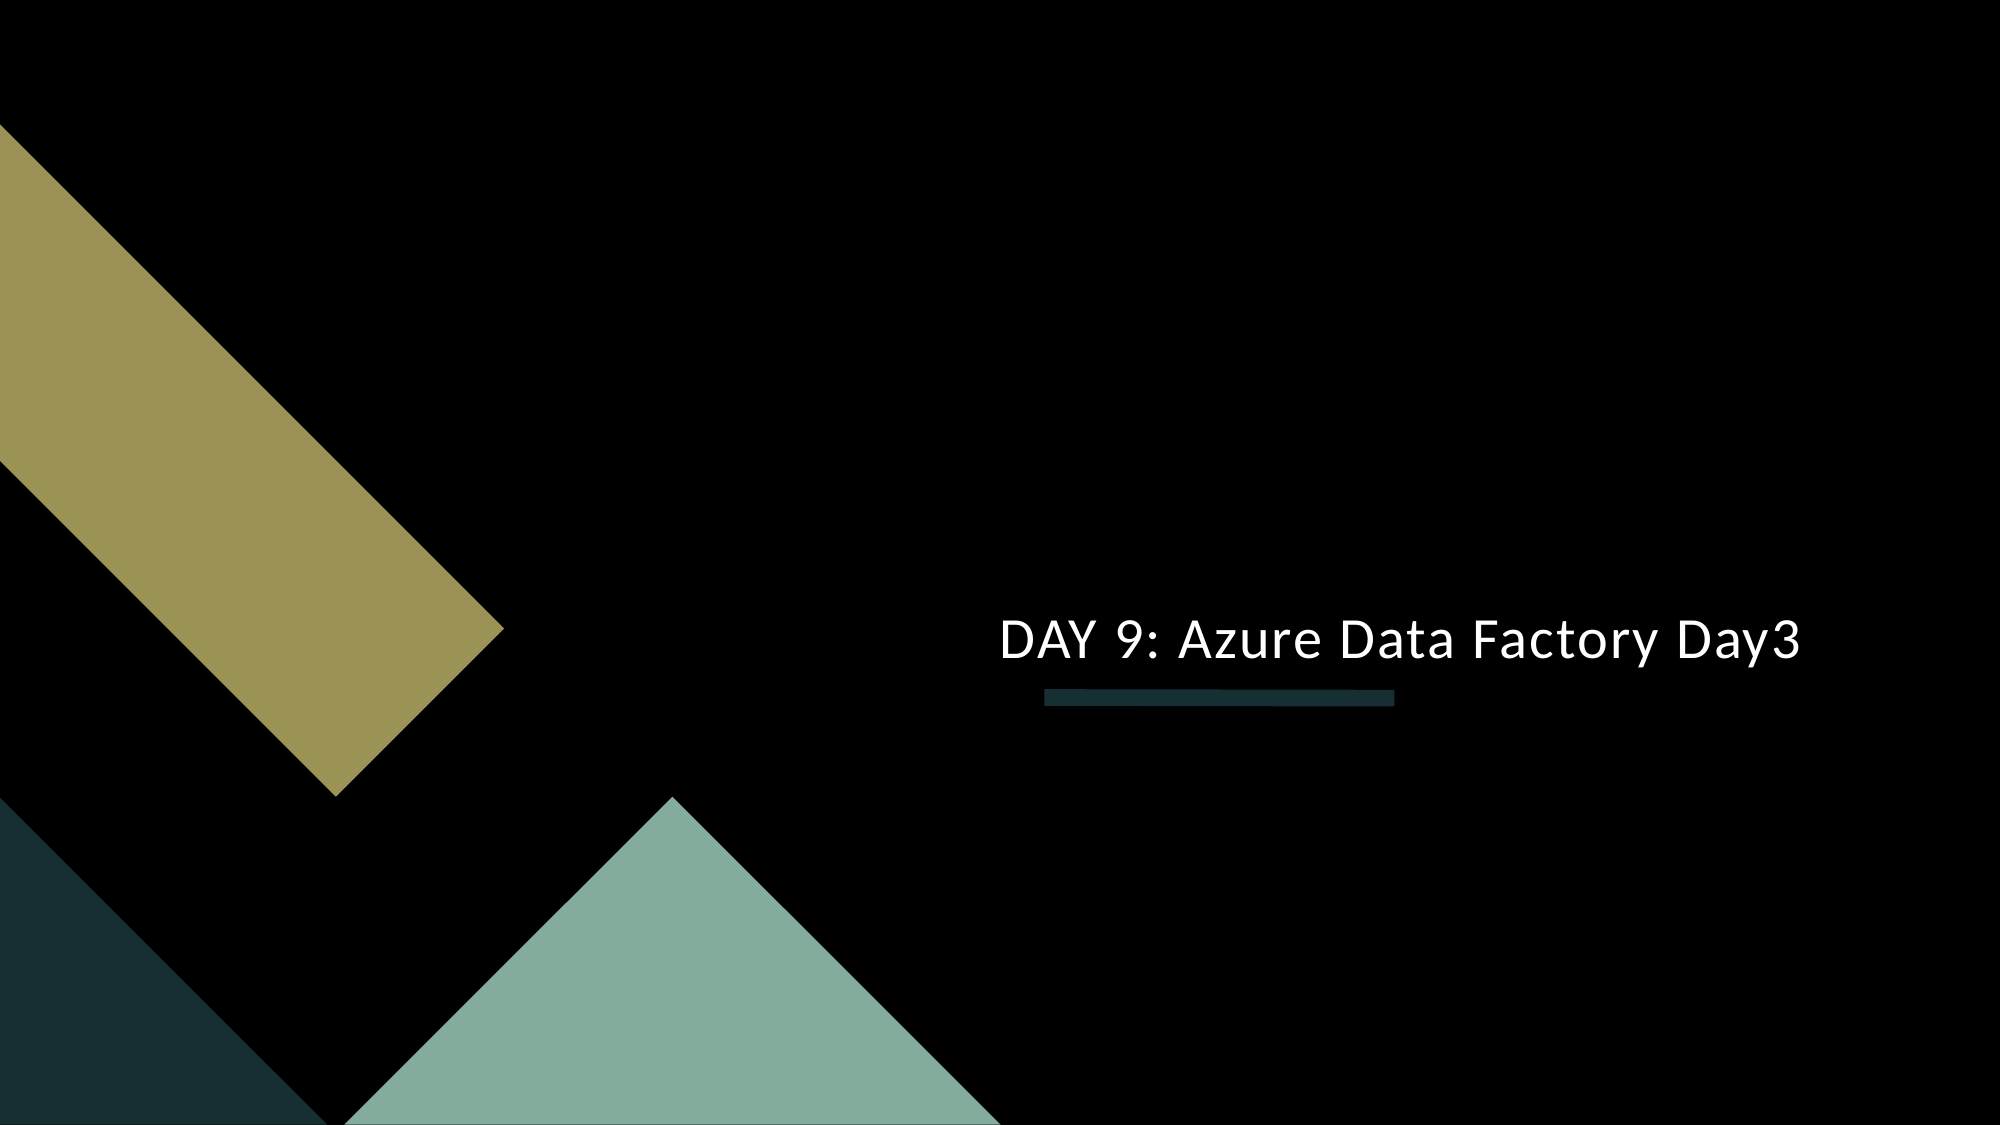

# DAY 9: Azure Data Factory Day3